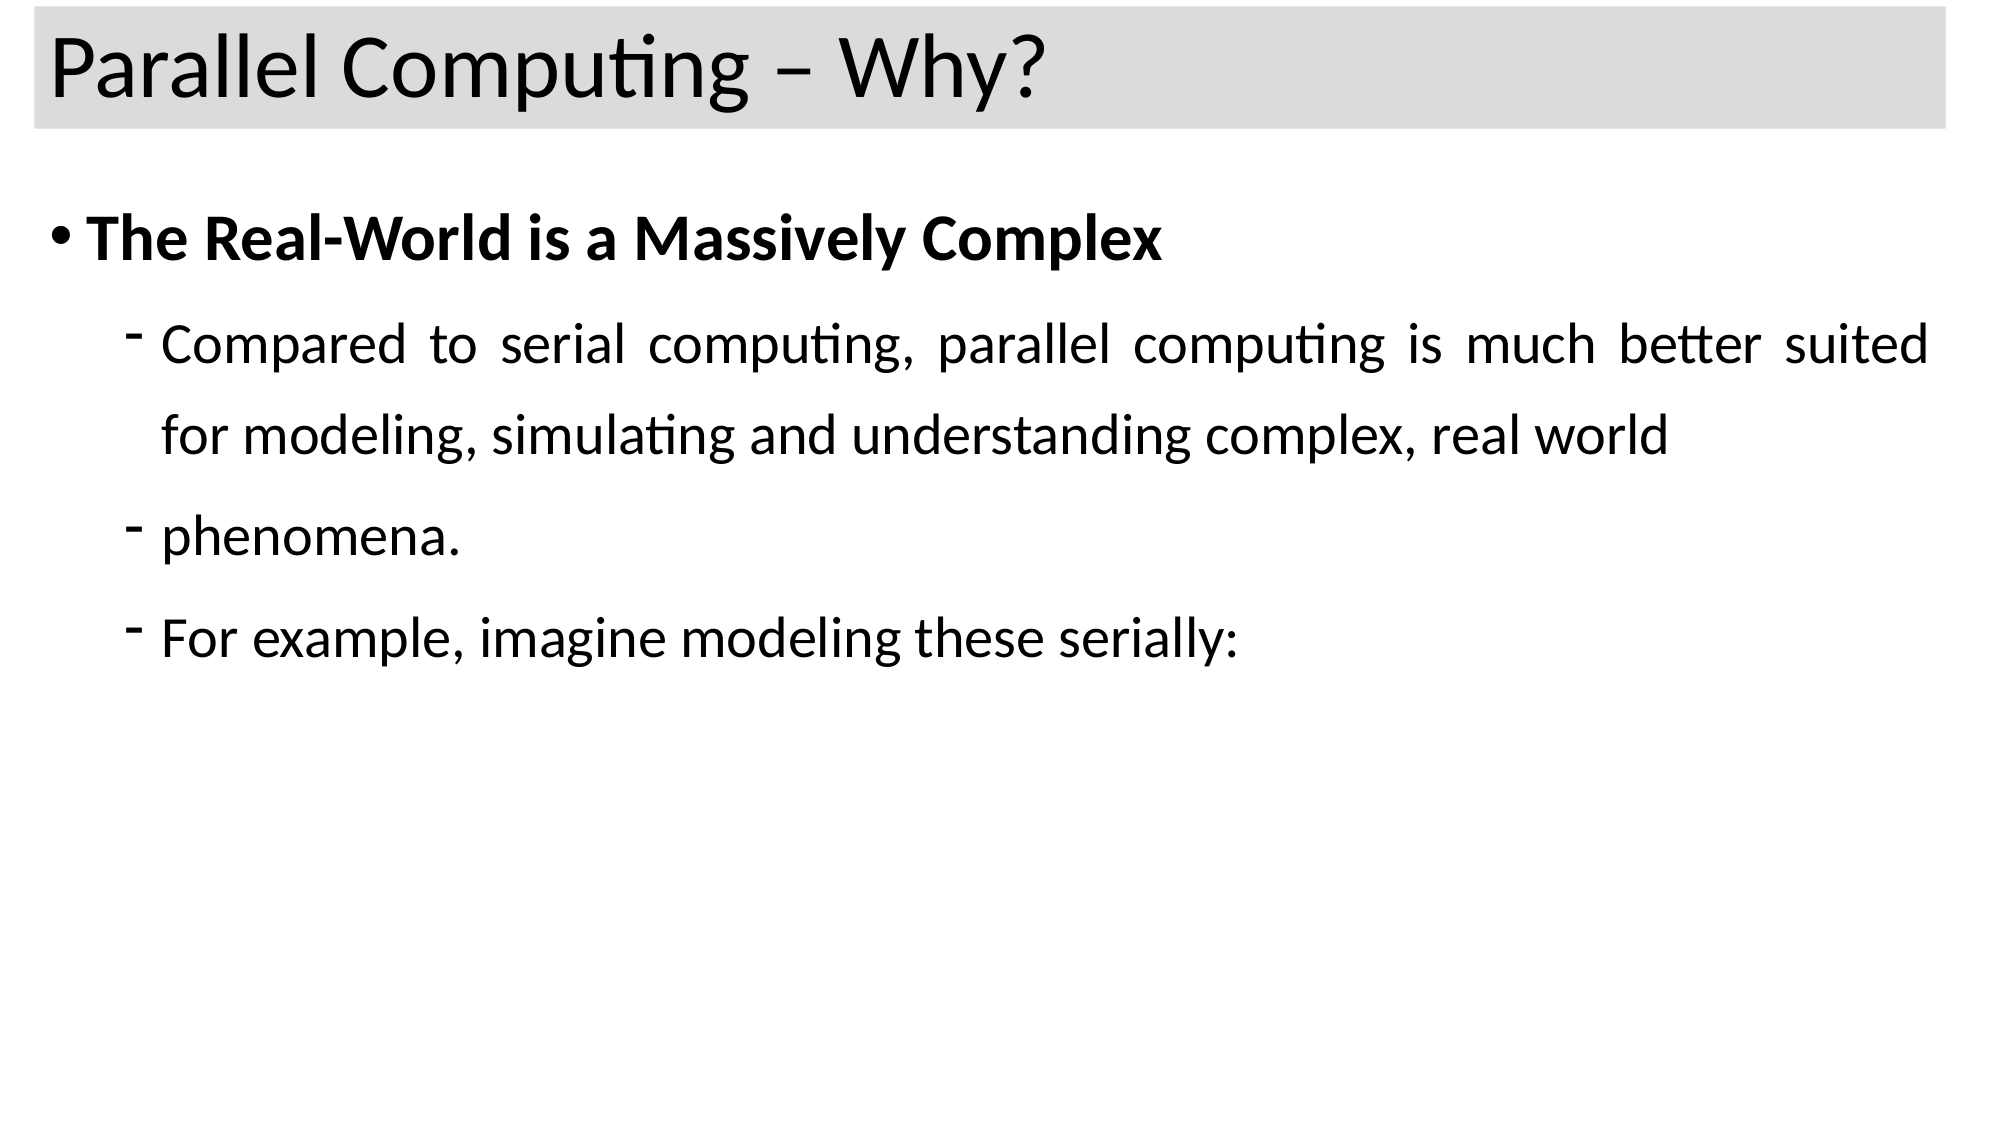

# Parallel Computing – Why?
The Real-World is a Massively Complex
Compared to serial computing, parallel computing is much better suited for modeling, simulating and understanding complex, real world
phenomena.
For example, imagine modeling these serially: